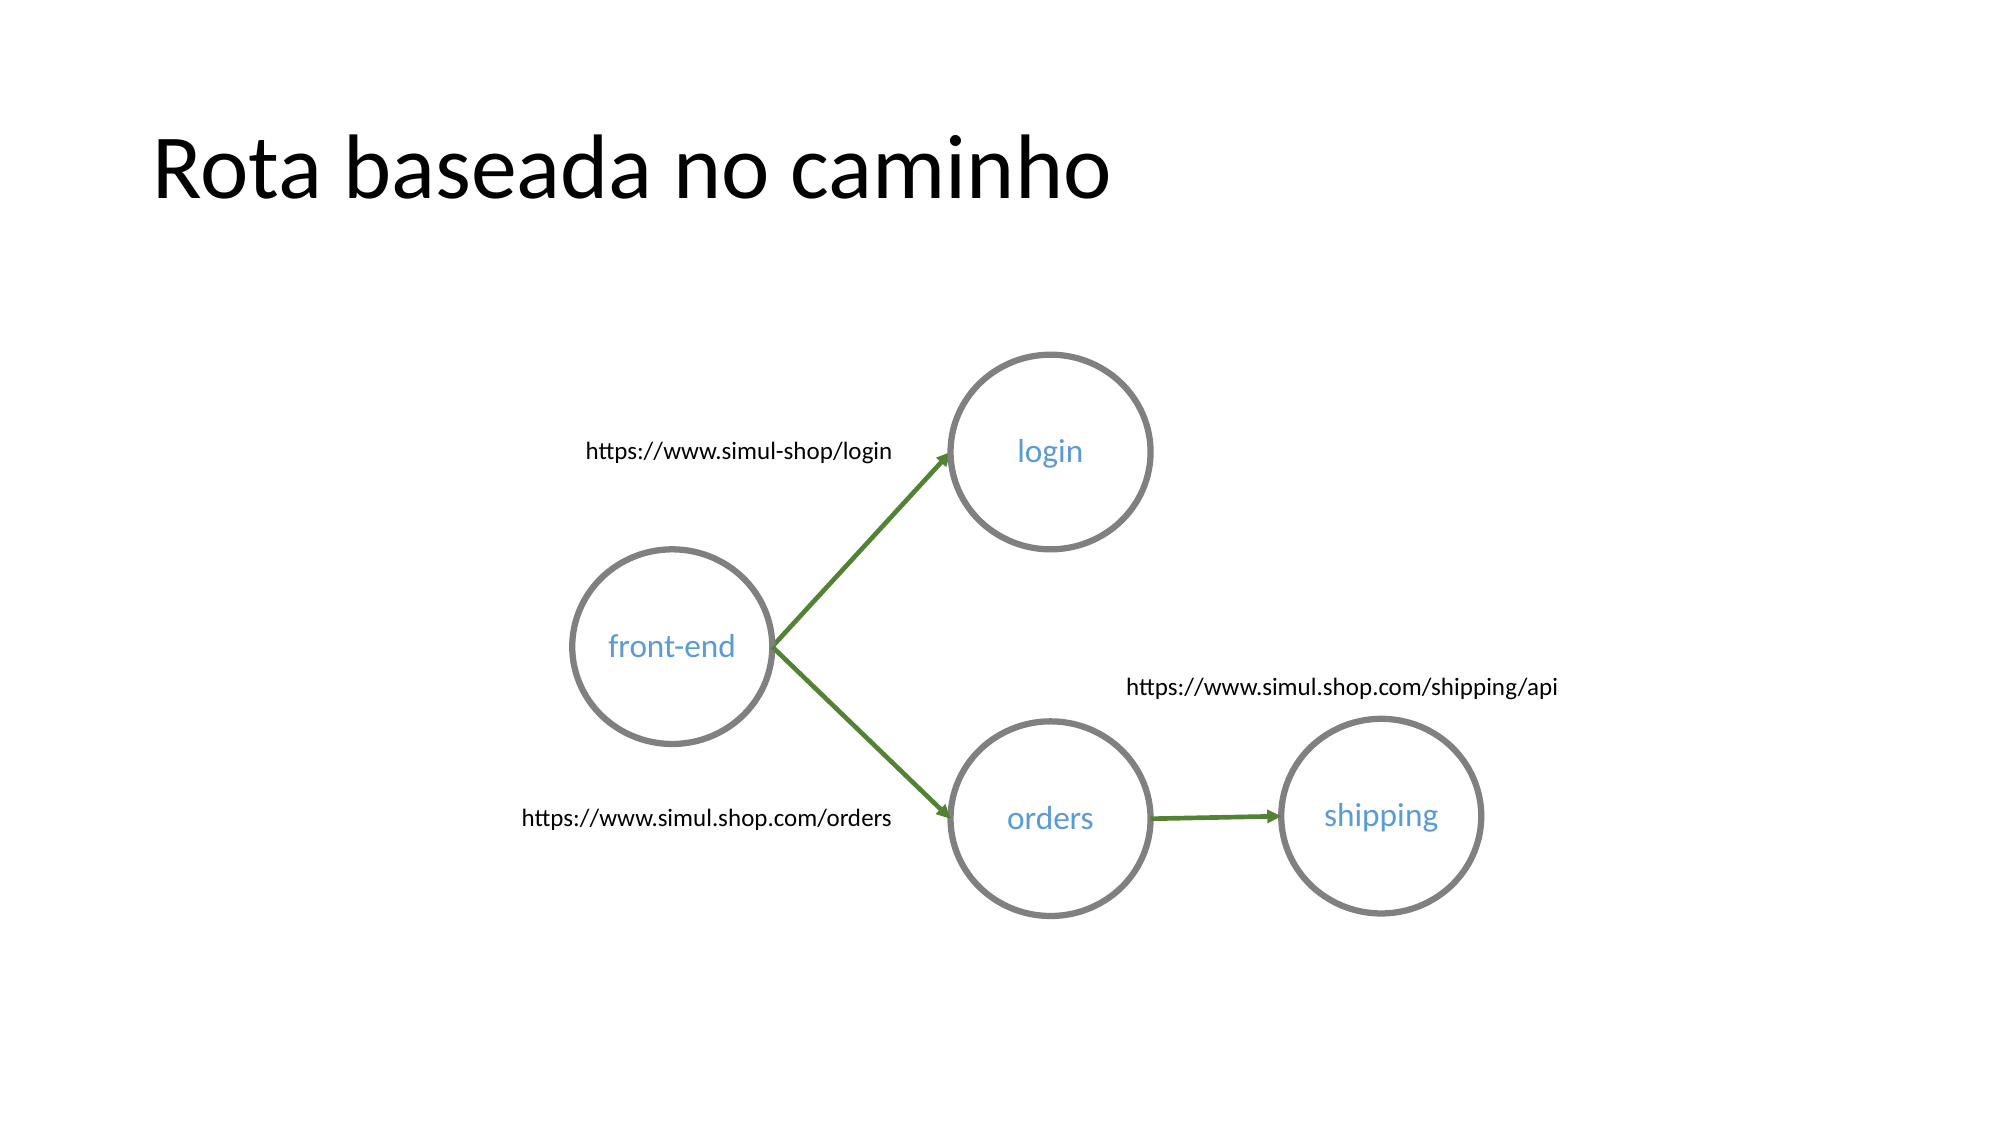

# Rota baseada no caminho

login
https://www.simul-shop/login

front-end
https://www.simul.shop.com/shipping/api

shipping

orders
https://www.simul.shop.com/orders